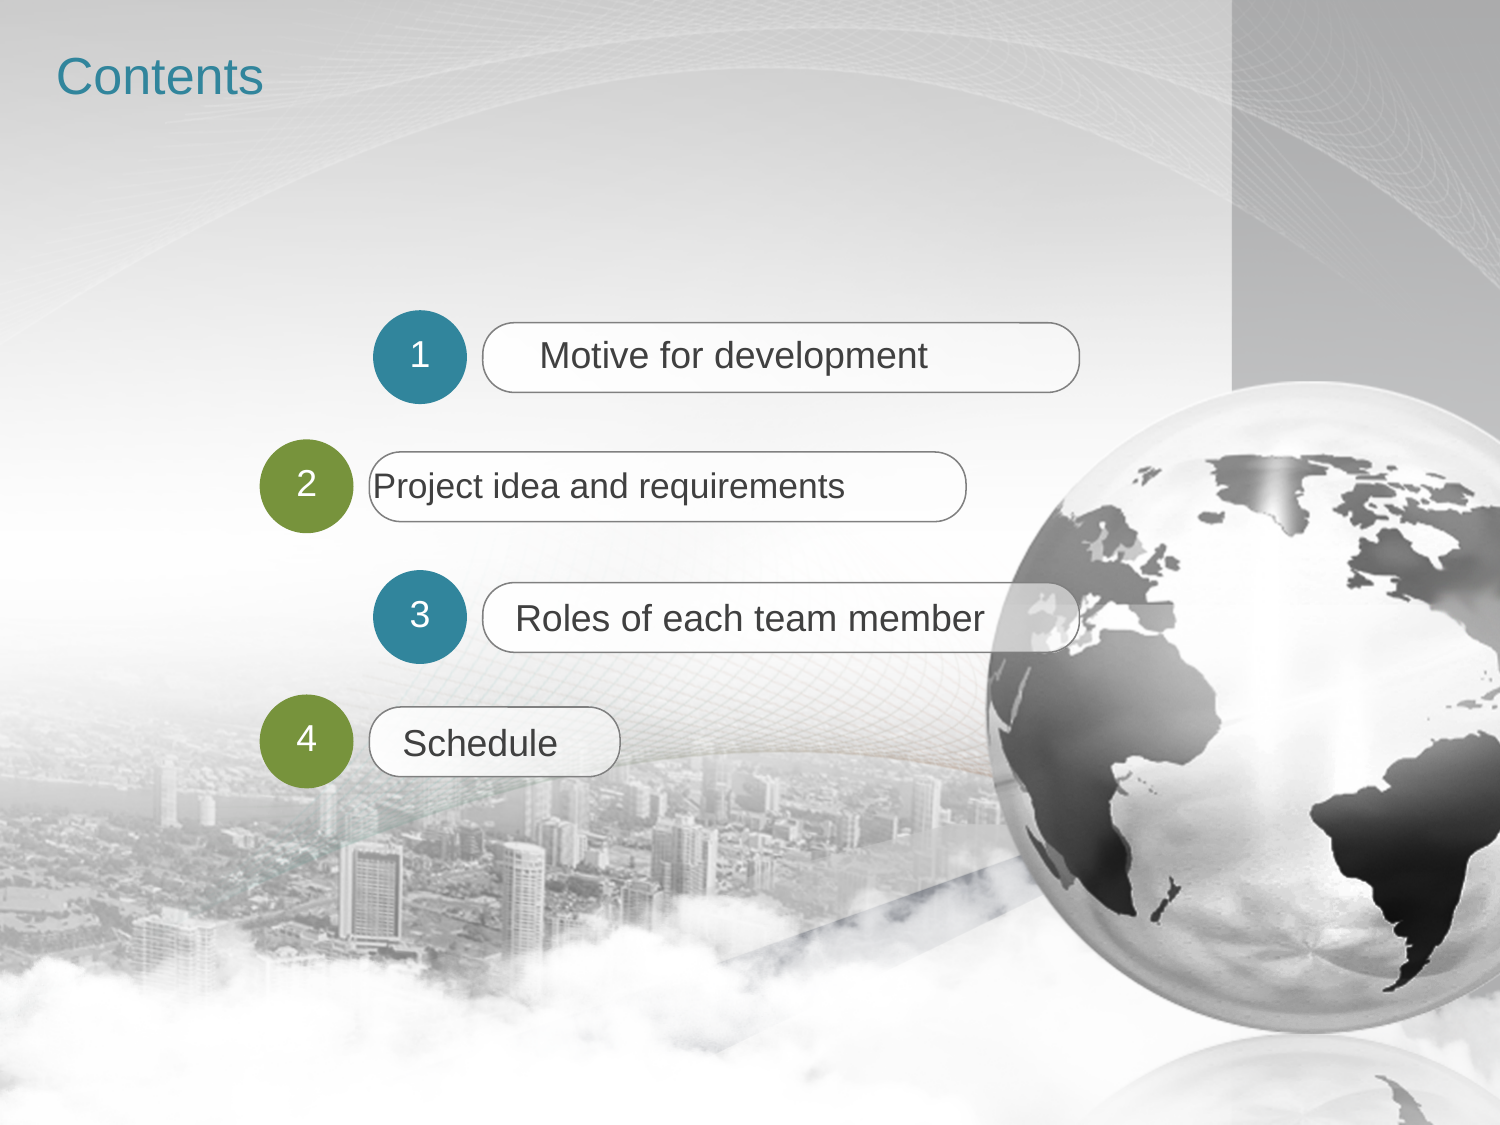

Contents

1

Motive for development

2

Project idea and requirements

3

Roles of each team member

4

Schedule